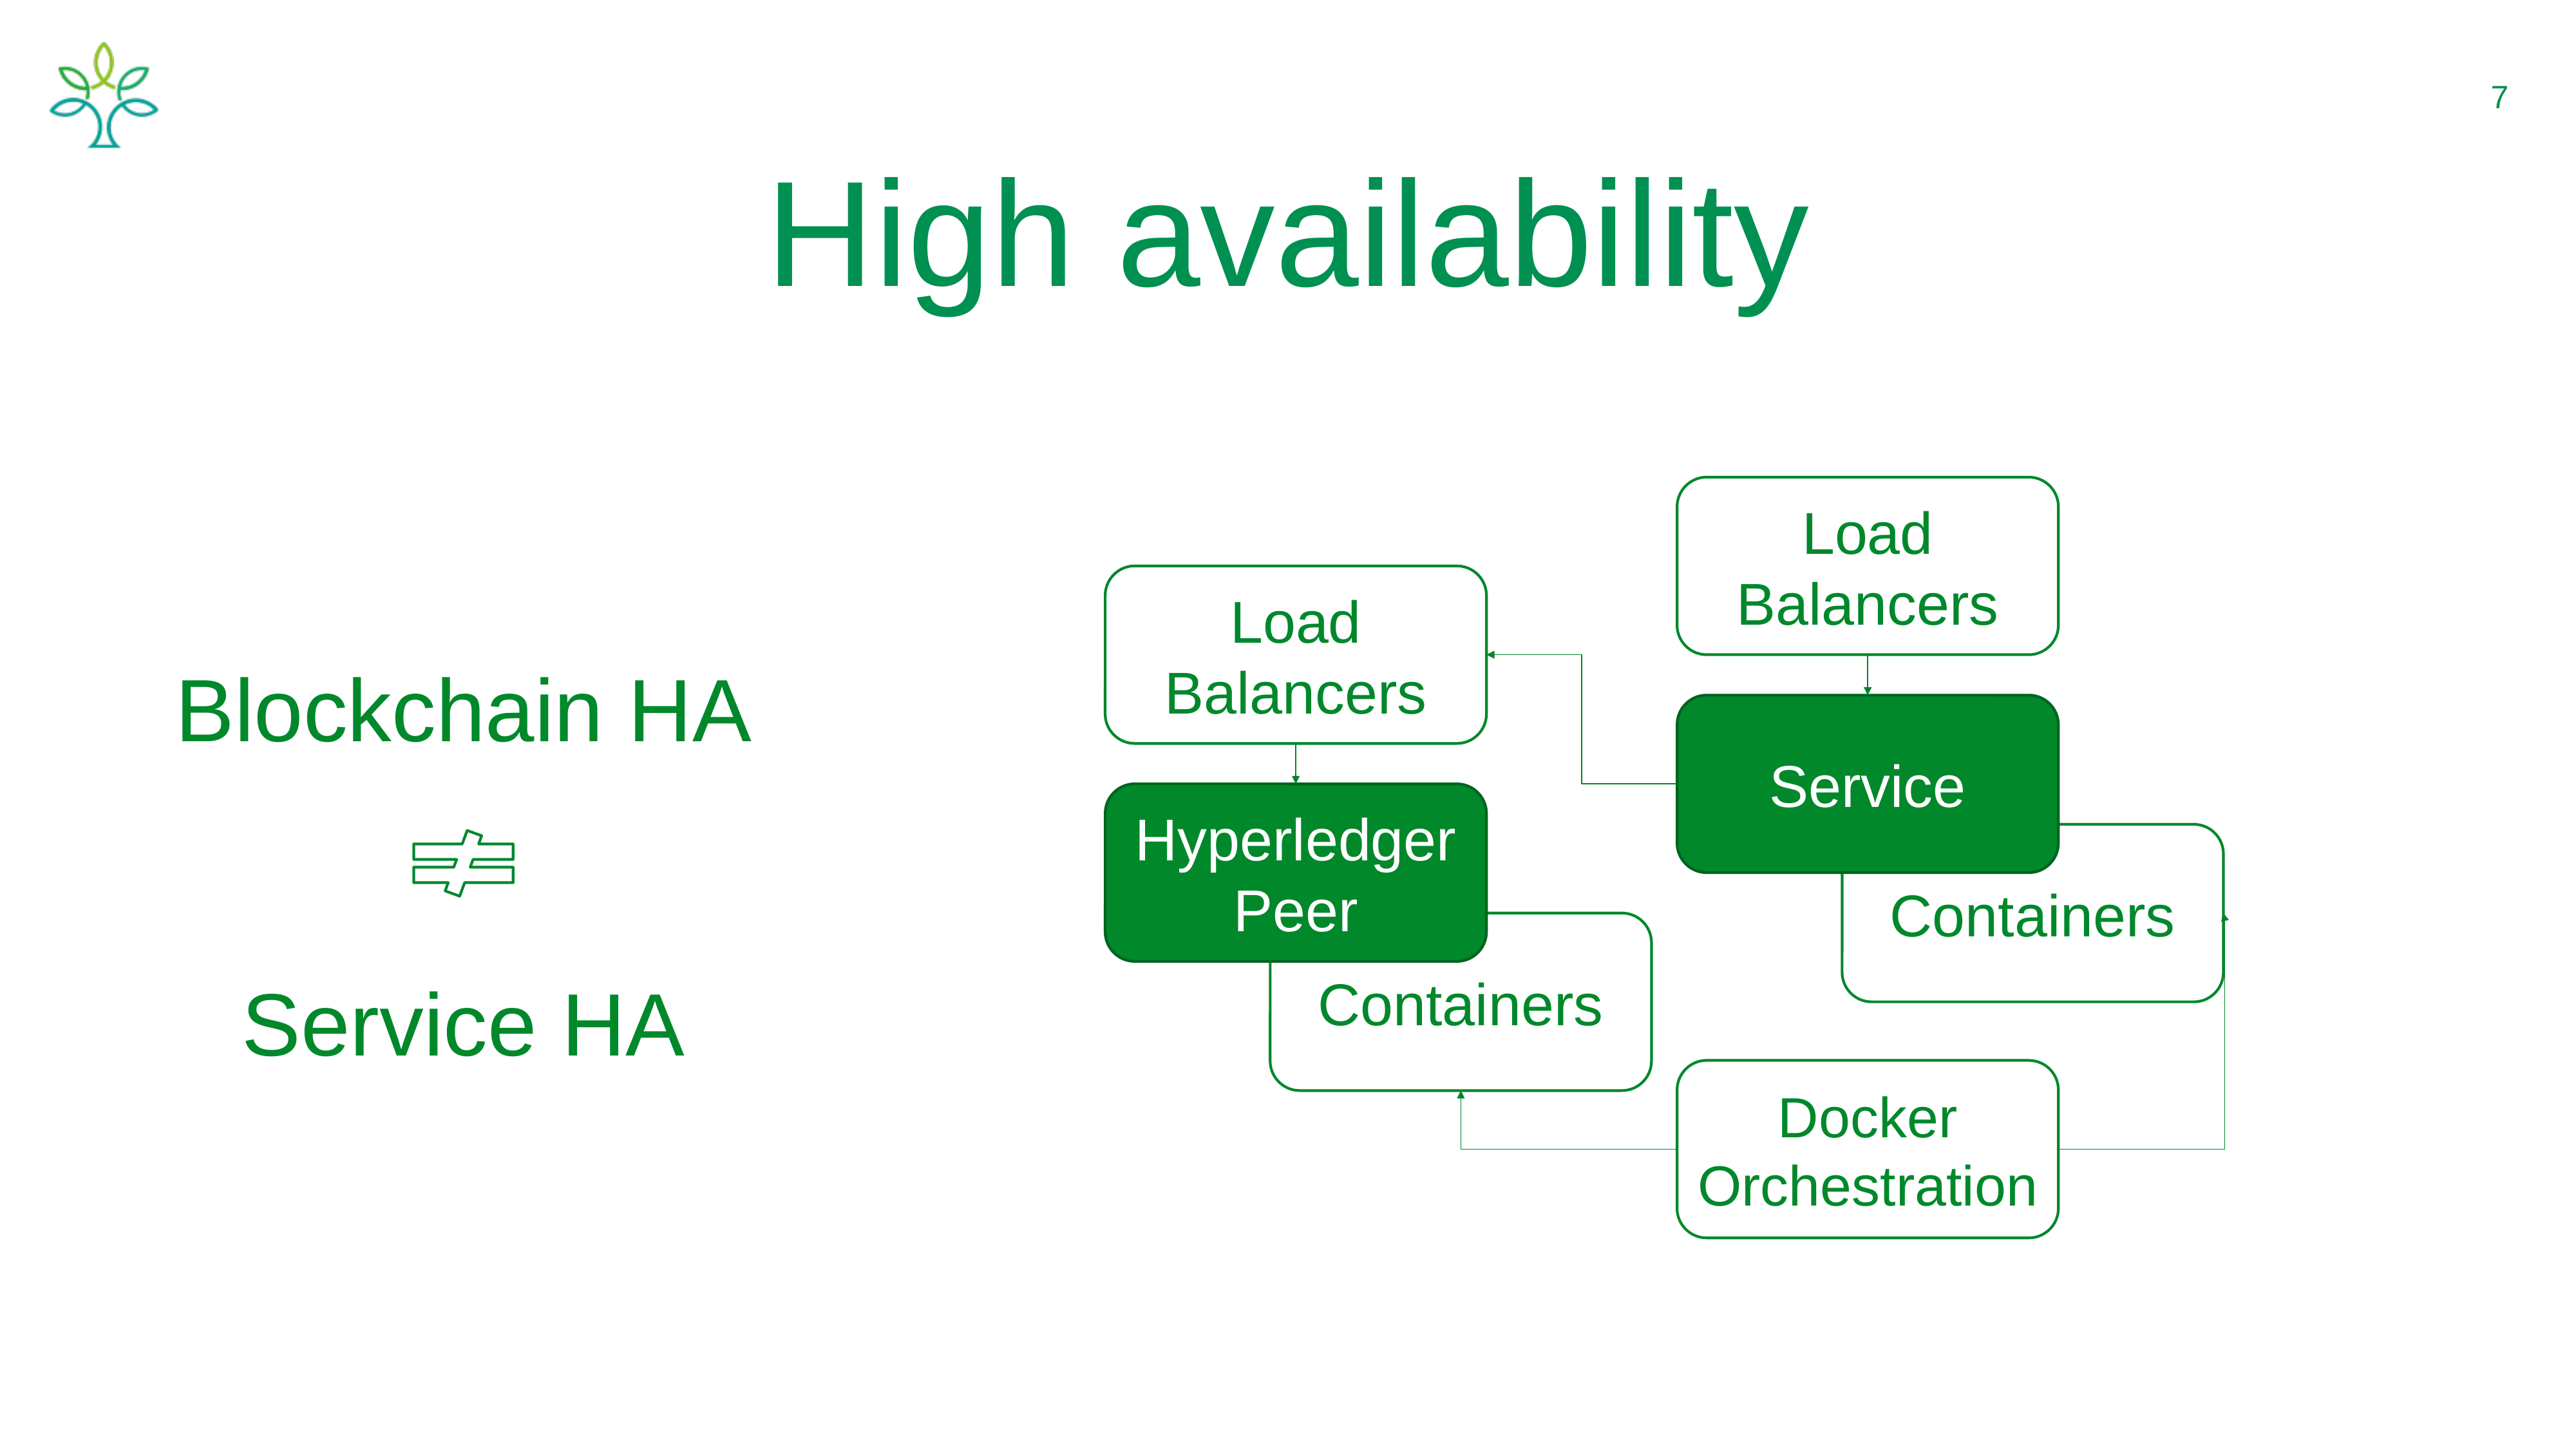

# High availability
7
Load Balancers
Load Balancers
Blockchain HA
Service
Hyperledger Peer
Containers

Containers
Service HA
Docker Orchestration